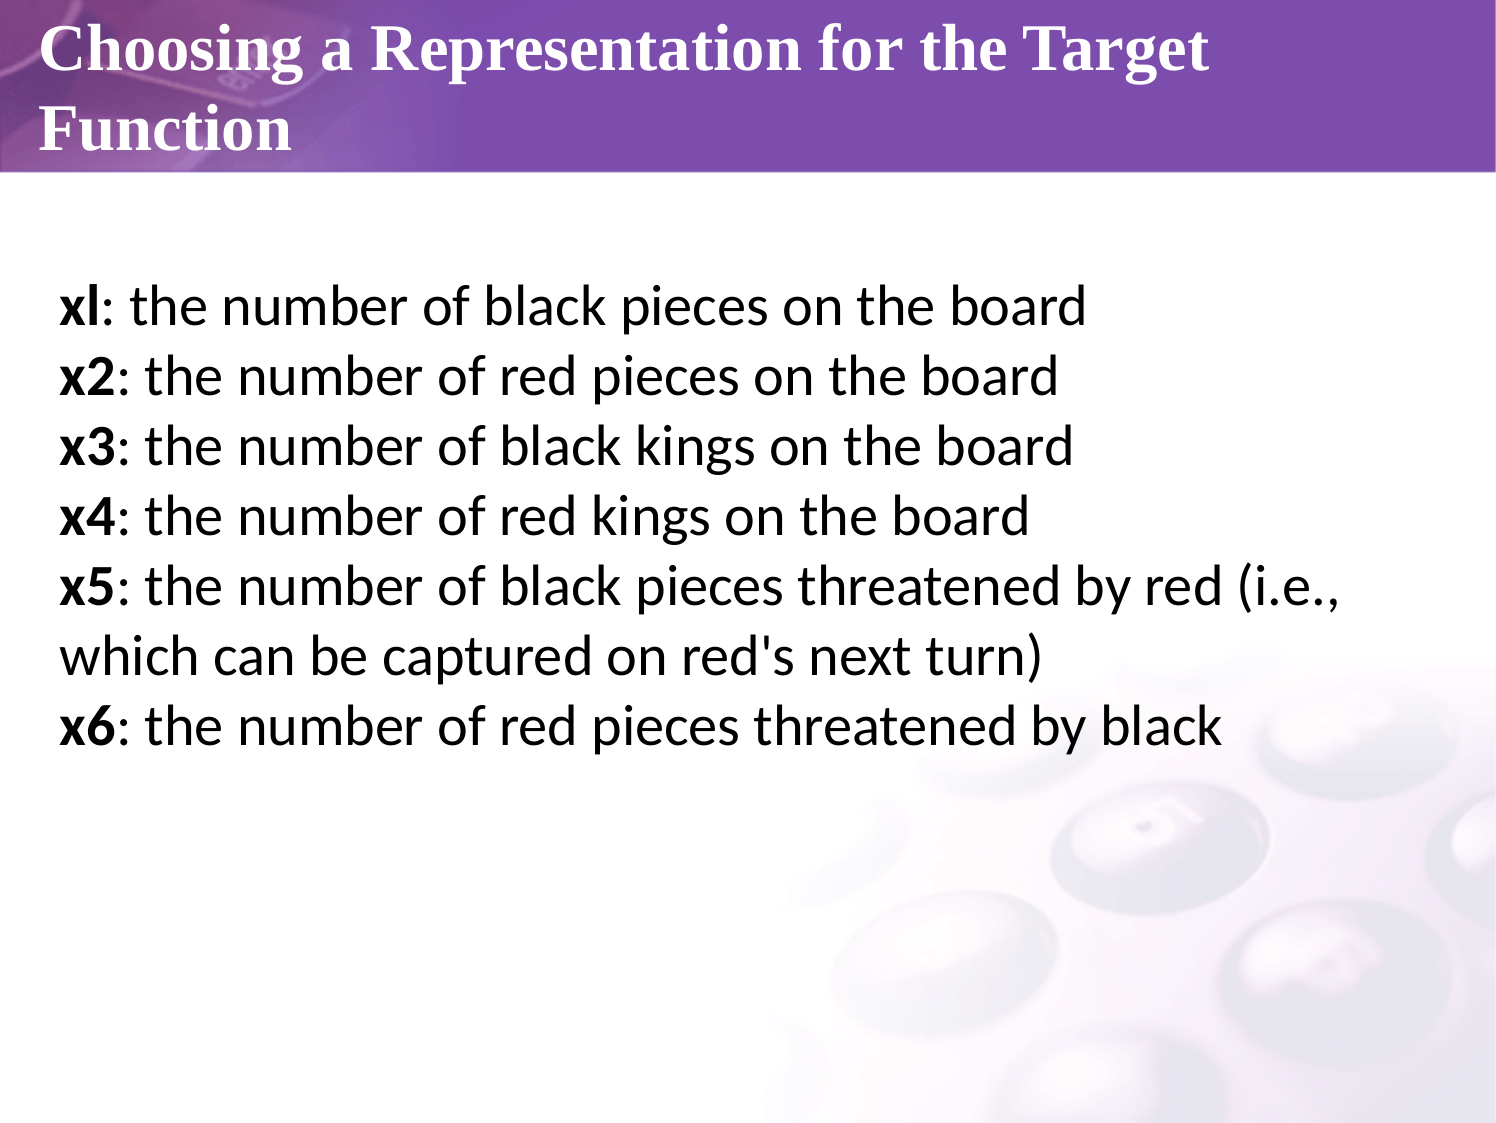

# Choosing a Representation for the Target  Function
xl: the number of black pieces on the board
x2: the number of red pieces on the board
x3: the number of black kings on the board
x4: the number of red kings on the board
x5: the number of black pieces threatened by red (i.e., which can be captured on red's next turn)
x6: the number of red pieces threatened by black